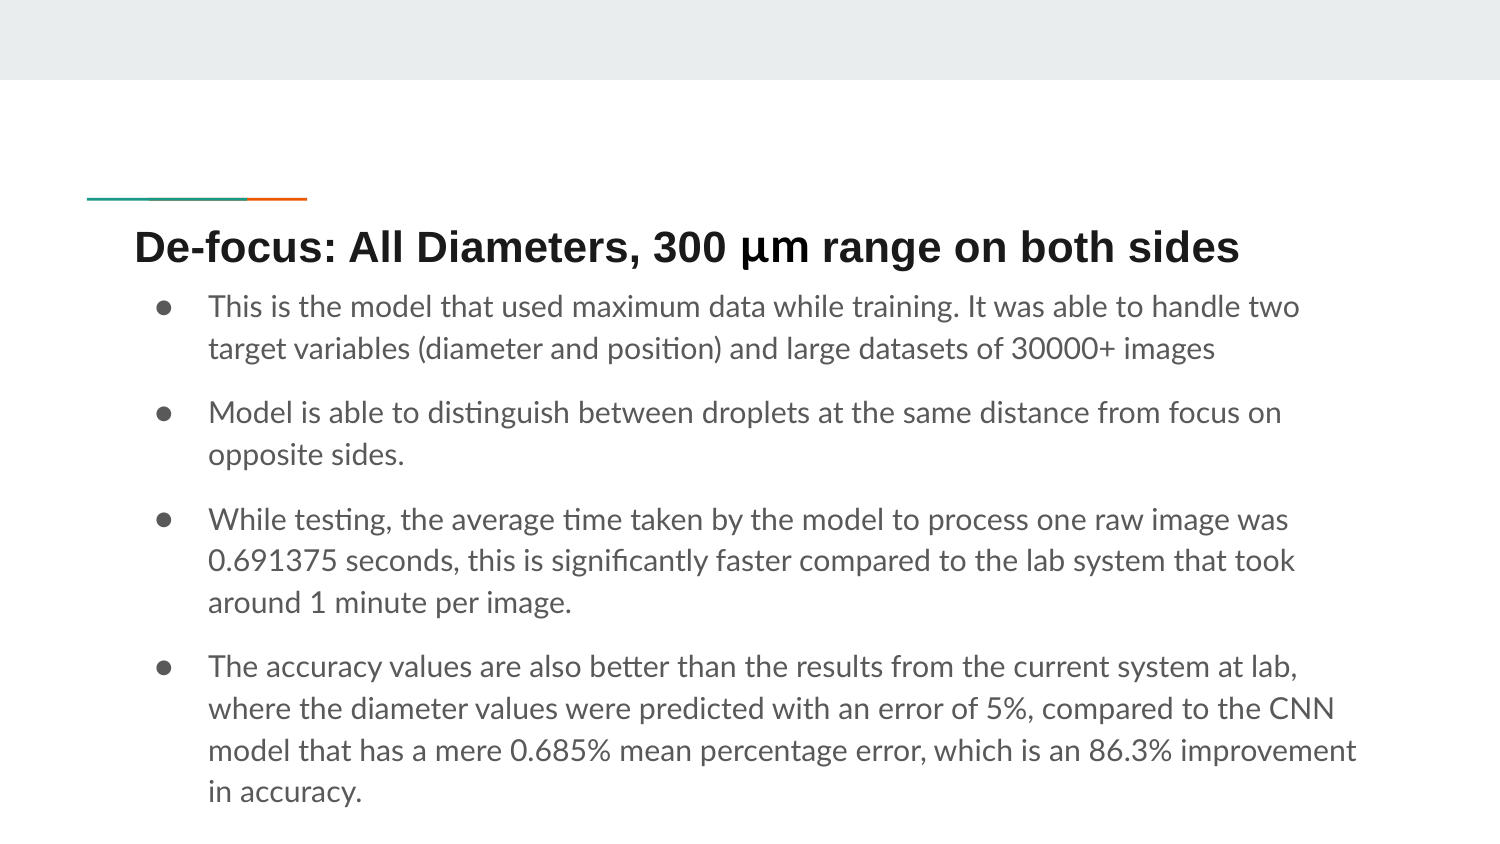

# De-focus: All Diameters, 300 µm range on both sides
This is the model that used maximum data while training. It was able to handle two target variables (diameter and position) and large datasets of 30000+ images
Model is able to distinguish between droplets at the same distance from focus on opposite sides.
While testing, the average time taken by the model to process one raw image was 0.691375 seconds, this is significantly faster compared to the lab system that took around 1 minute per image.
The accuracy values are also better than the results from the current system at lab, where the diameter values were predicted with an error of 5%, compared to the CNN model that has a mere 0.685% mean percentage error, which is an 86.3% improvement in accuracy.